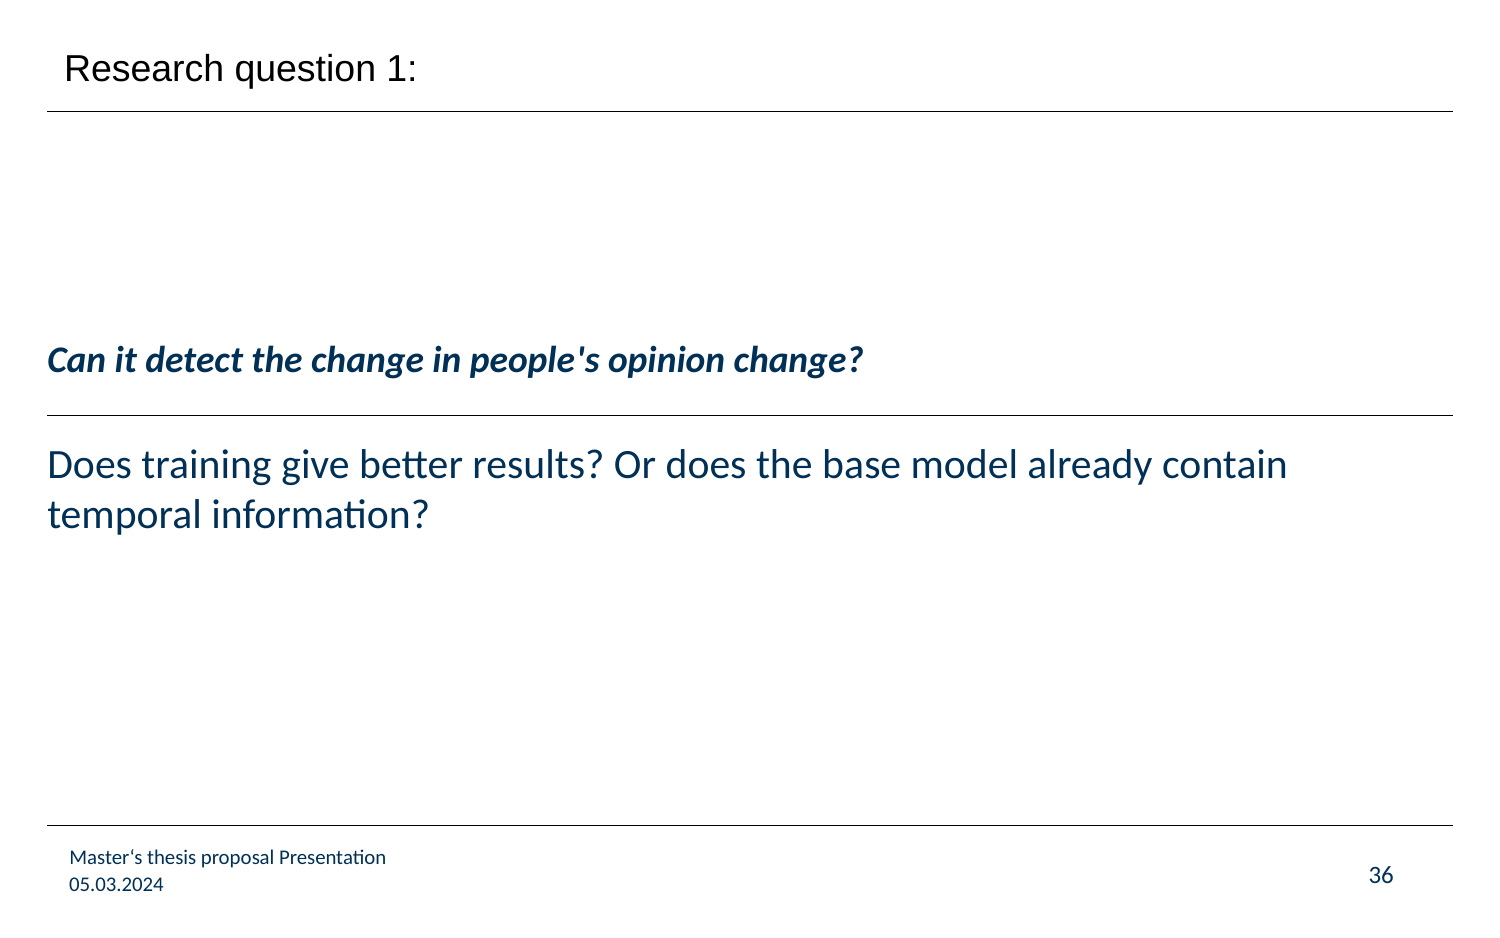

Research question 1:
# Can it detect the change in people's opinion change?
Does training give better results? Or does the base model already contain temporal information?